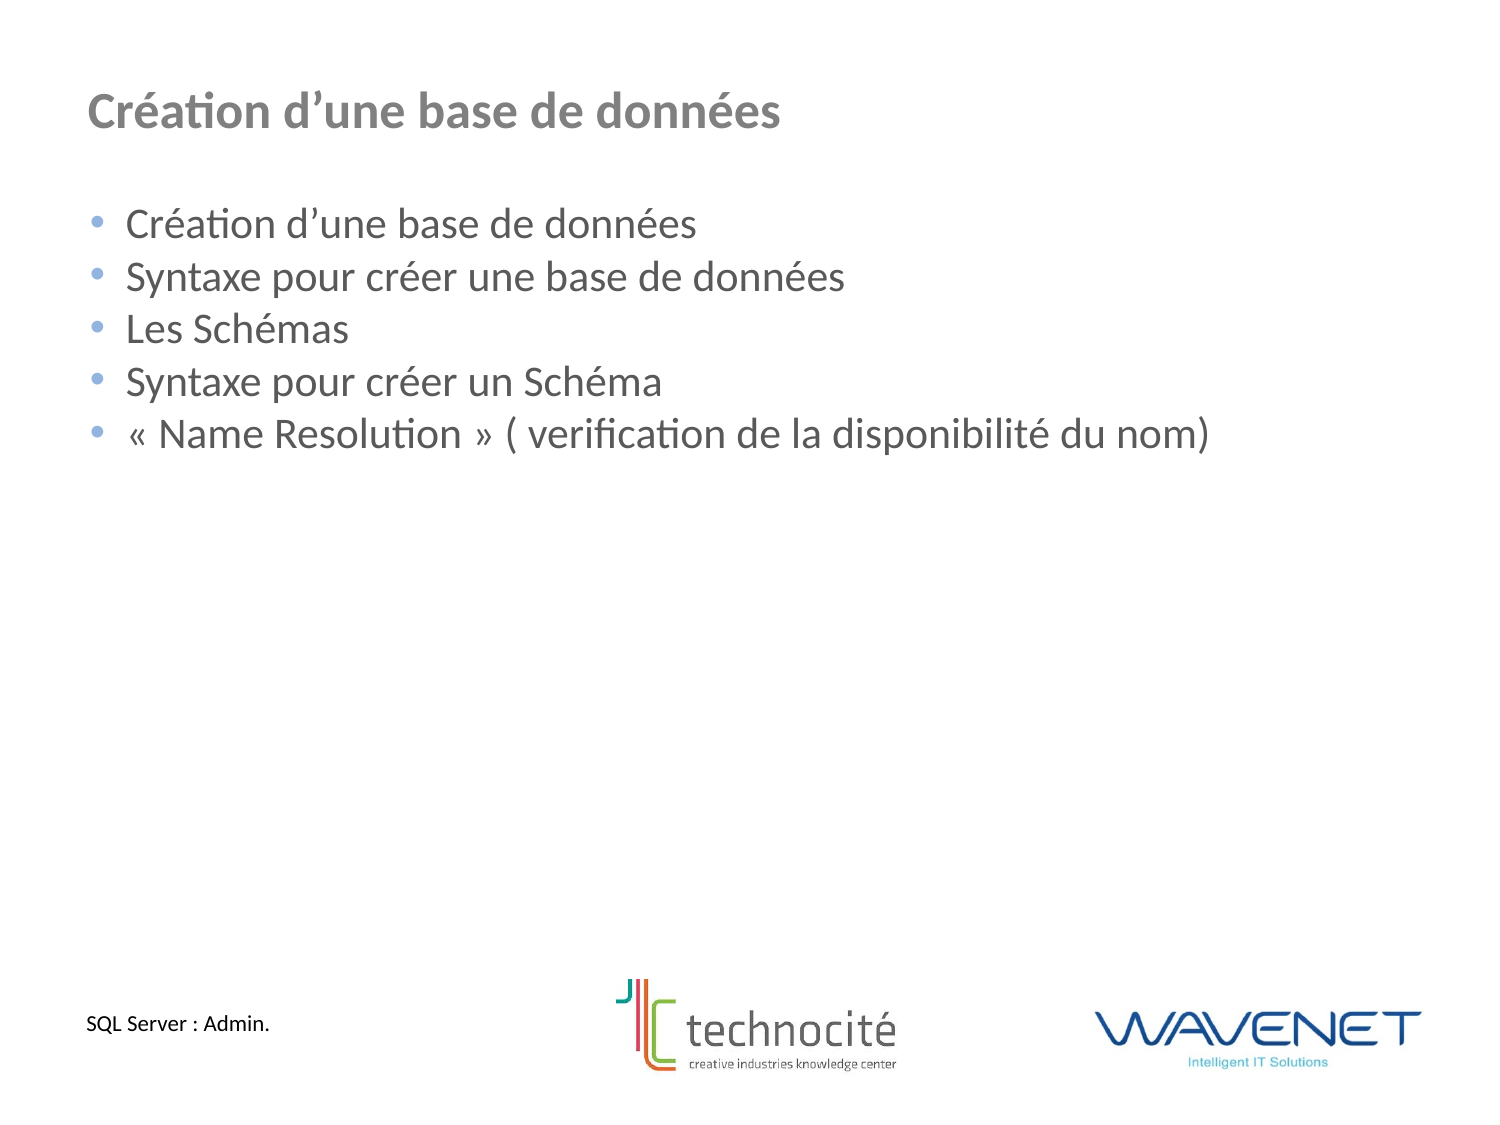

Création d’une base de données
Création d’une base de données
Syntaxe pour créer une base de données
Les Schémas
Syntaxe pour créer un Schéma
« Name Resolution » ( verification de la disponibilité du nom)
SQL Server : Admin.